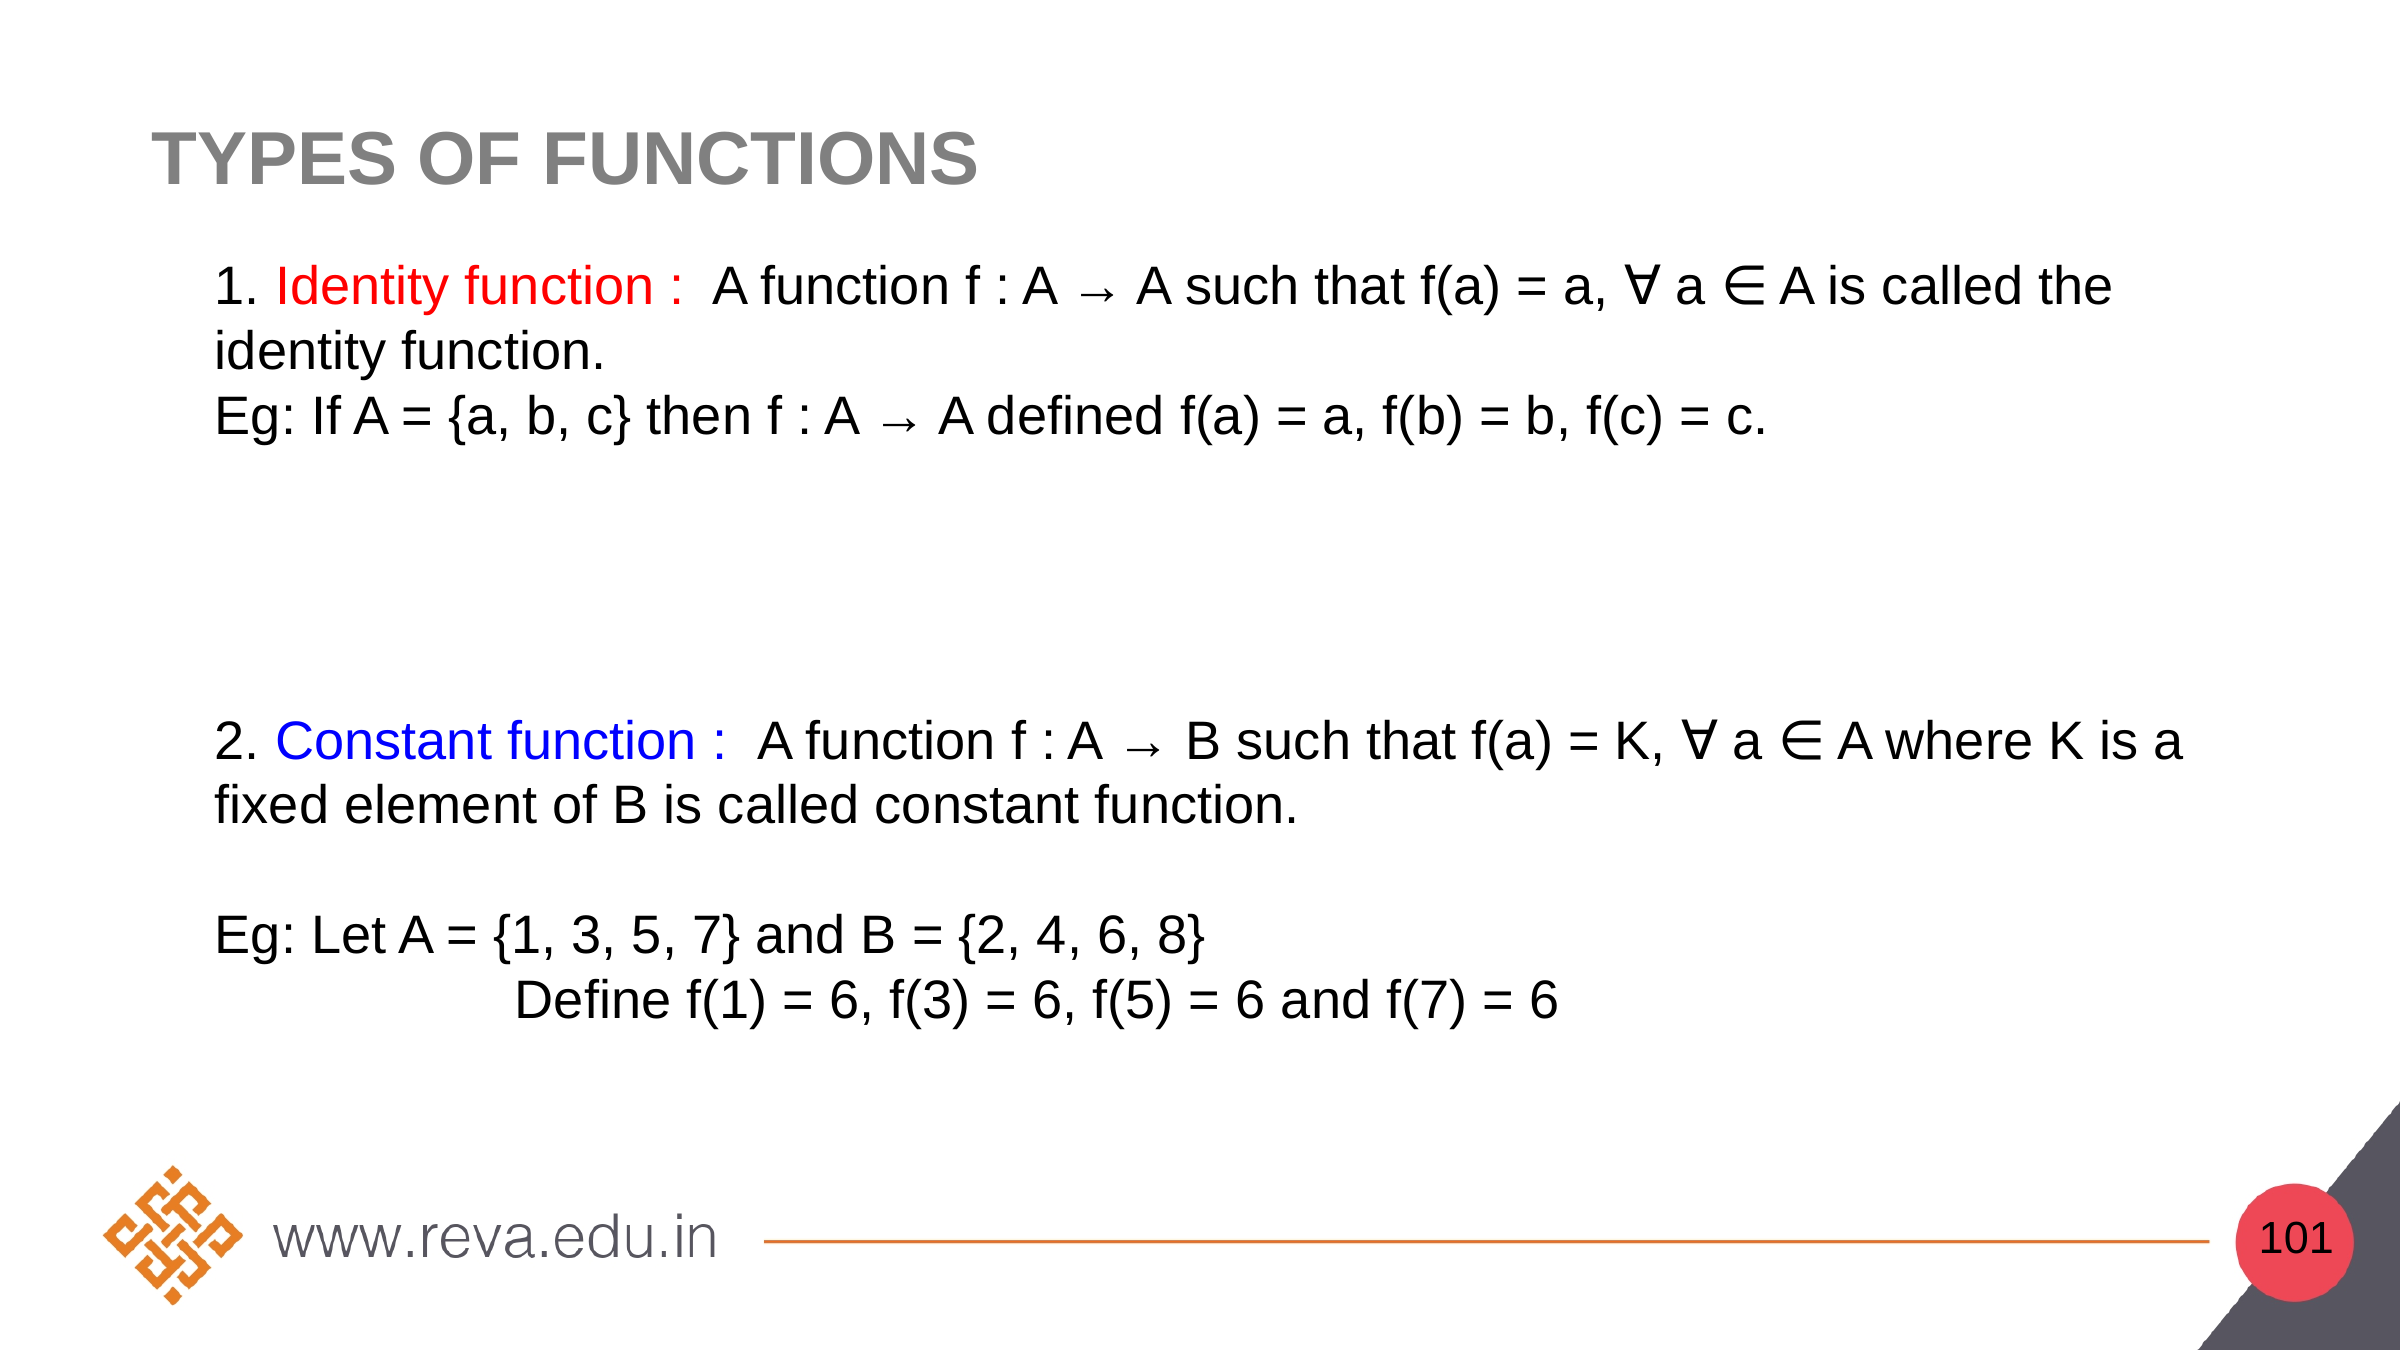

# types of Functions
1. Identity function :  A function f : A → A such that f(a) = a, ∀ a ∈ A is called the identity function.
Eg: If A = {a, b, c} then f : A → A defined f(a) = a, f(b) = b, f(c) = c.

2. Constant function :  A function f : A → B such that f(a) = K, ∀ a ∈ A where K is a fixed element of B is called constant function.

Eg: Let A = {1, 3, 5, 7} and B = {2, 4, 6, 8}
		Define f(1) = 6, f(3) = 6, f(5) = 6 and f(7) = 6

101